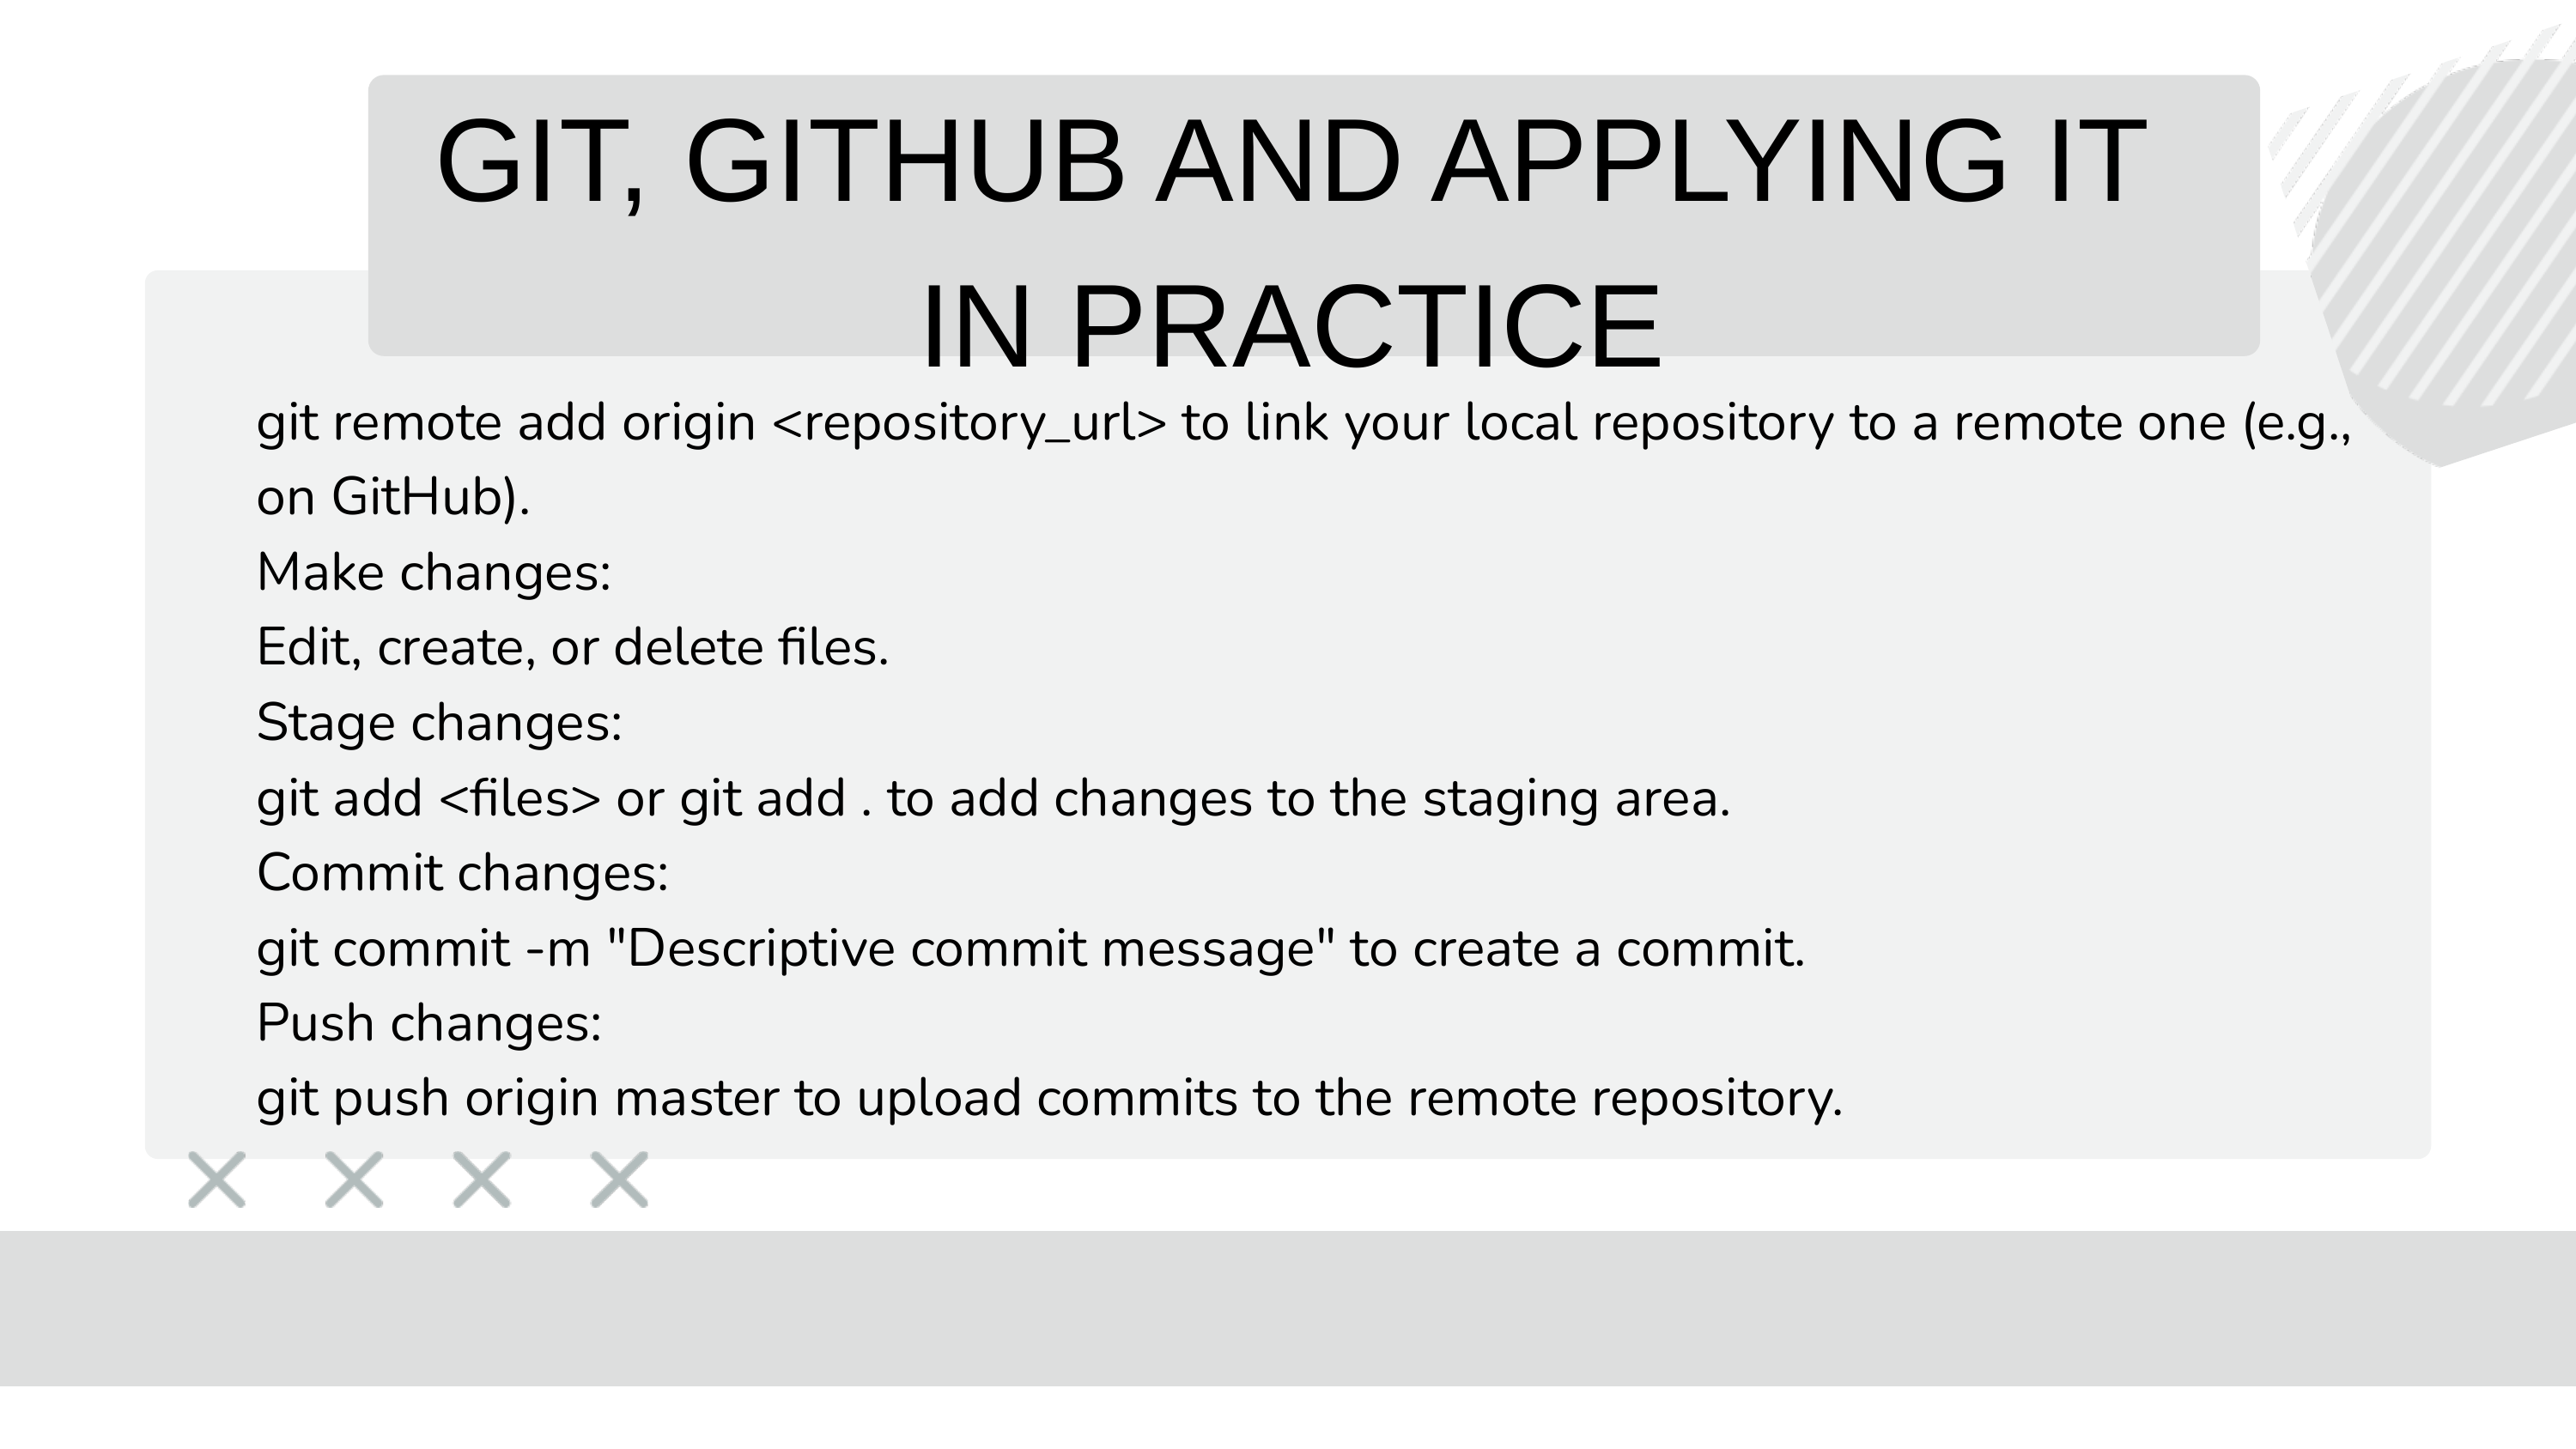

GIT, GITHUB AND APPLYING IT IN PRACTICE

git remote add origin <repository_url> to link your local repository to a remote one (e.g., on GitHub).
Make changes:
Edit, create, or delete files.
Stage changes:
git add <files> or git add . to add changes to the staging area.
Commit changes:
git commit -m "Descriptive commit message" to create a commit.
Push changes:
git push origin master to upload commits to the remote repository.